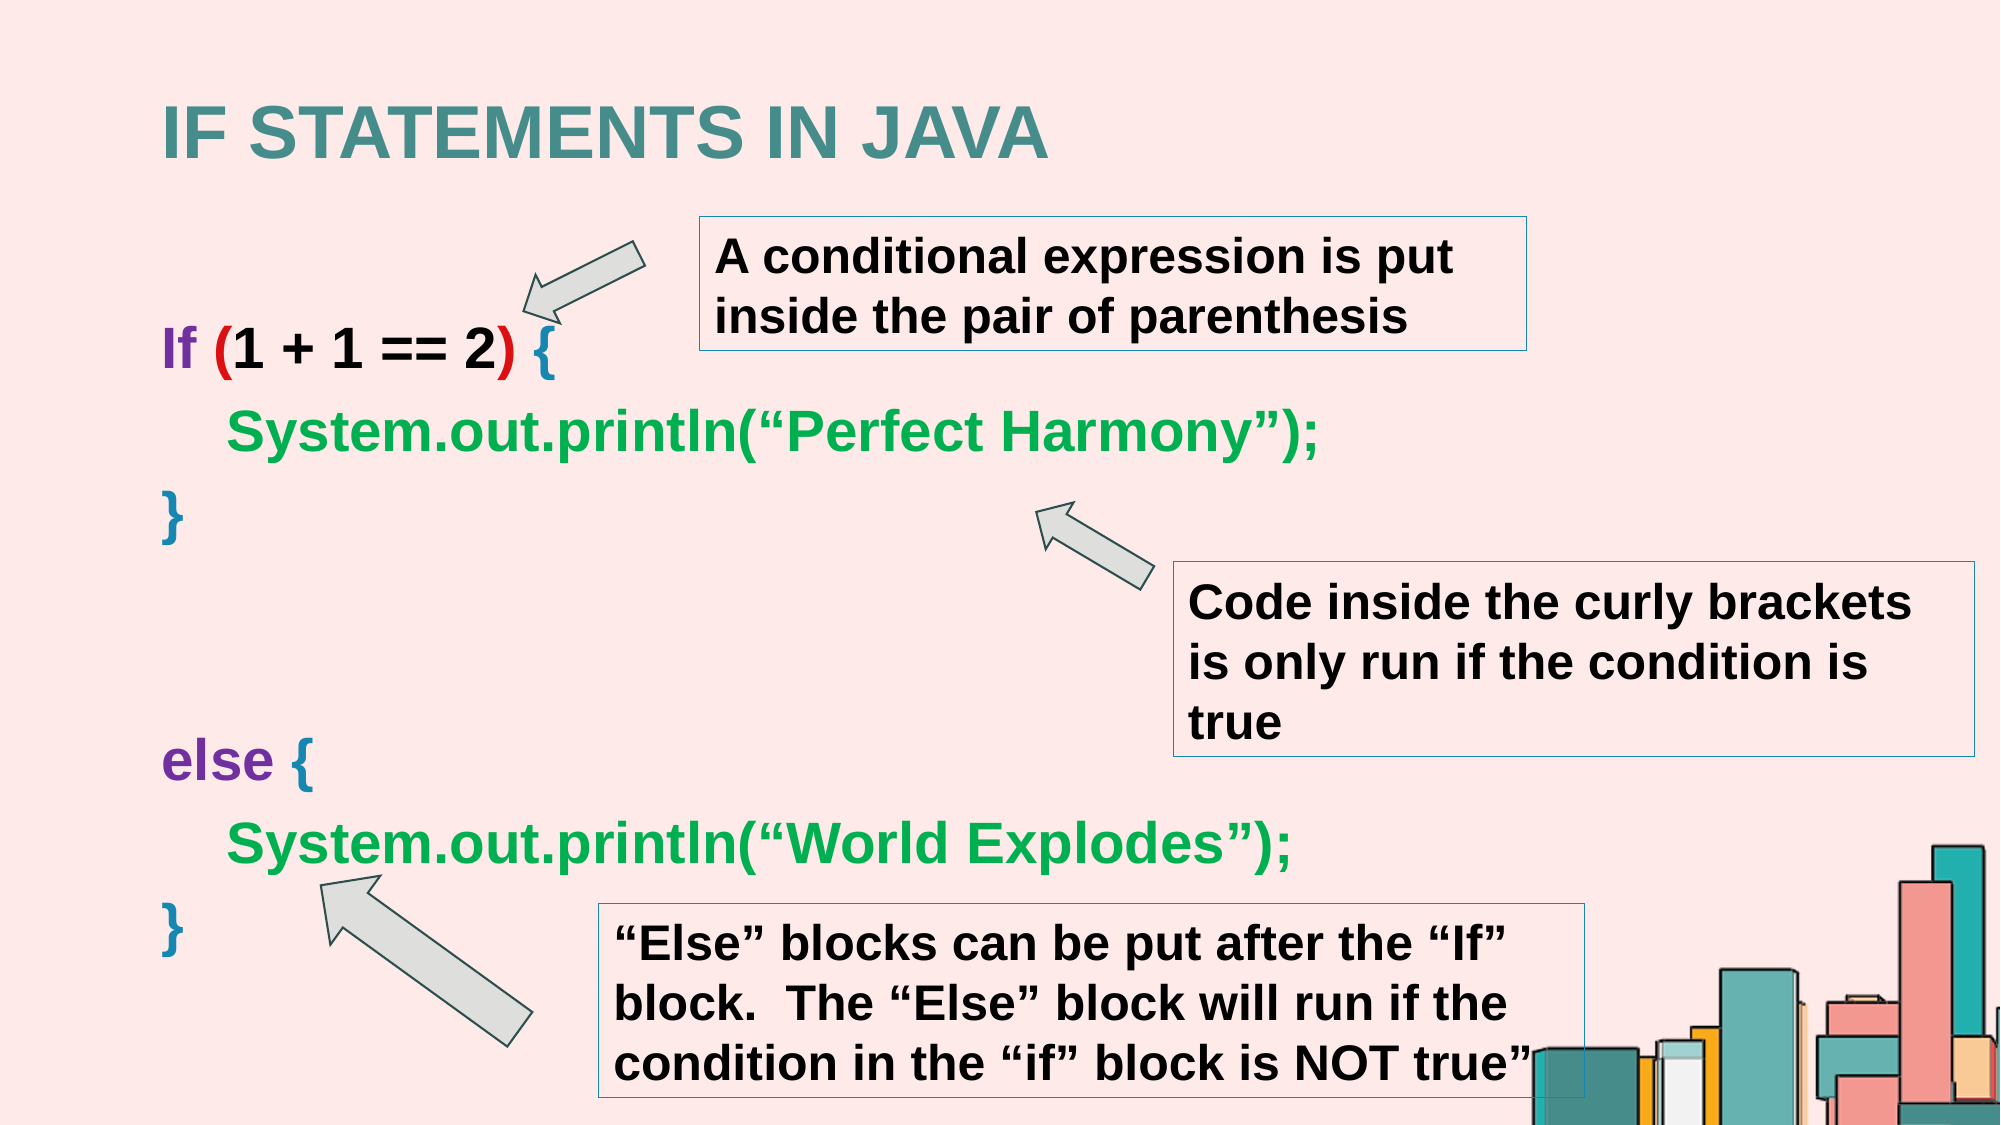

# IF Statements in java
A conditional expression is put inside the pair of parenthesis

If (1 + 1 == 2) {
    System.out.println(“Perfect Harmony”);
}

else {
    System.out.println(“World Explodes”);
}

Code inside the curly brackets is only run if the condition is true
“Else” blocks can be put after the “If” block.  The “Else” block will run if the condition in the “if” block is NOT true”